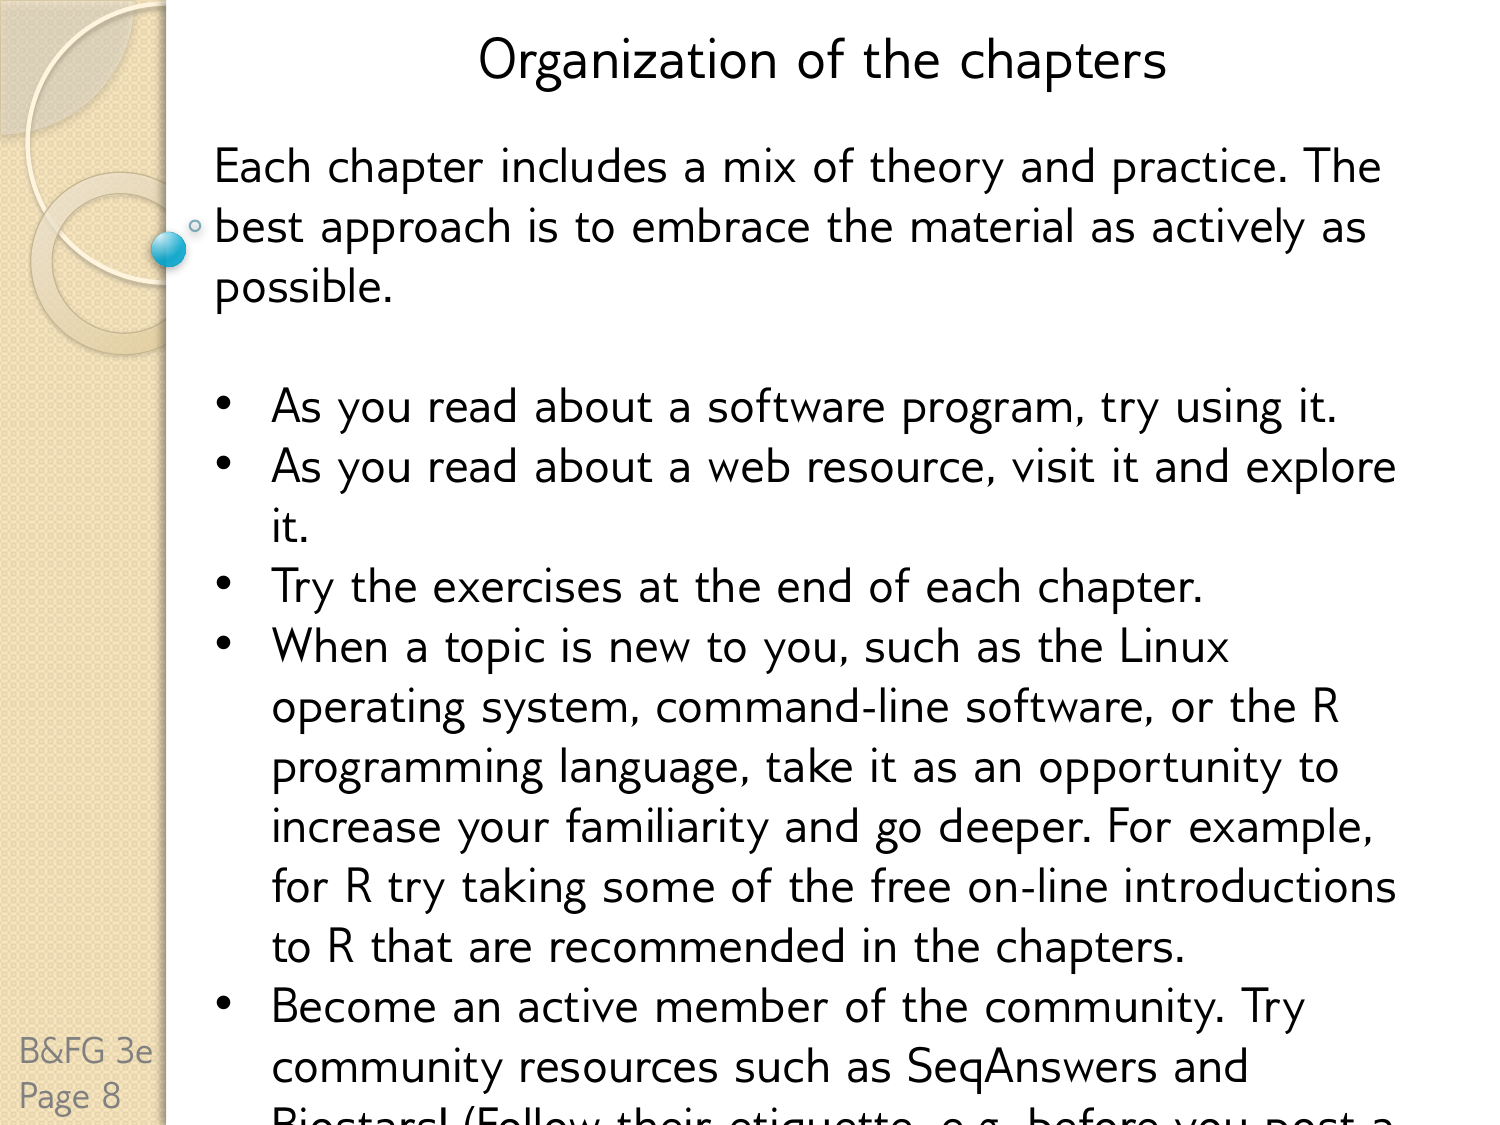

Organization of the chapters
Each chapter includes a mix of theory and practice. The best approach is to embrace the material as actively as possible.

As you read about a software program, try using it.
As you read about a web resource, visit it and explore it.
Try the exercises at the end of each chapter.
When a topic is new to you, such as the Linux operating system, command-line software, or the R programming language, take it as an opportunity to increase your familiarity and go deeper. For example, for R try taking some of the free on-line introductions to R that are recommended in the chapters.
Become an active member of the community. Try community resources such as SeqAnswers and Biostars! (Follow their etiquette, e.g. before you post a question check to see if others have already asked it.)
B&FG 3e
Page 8